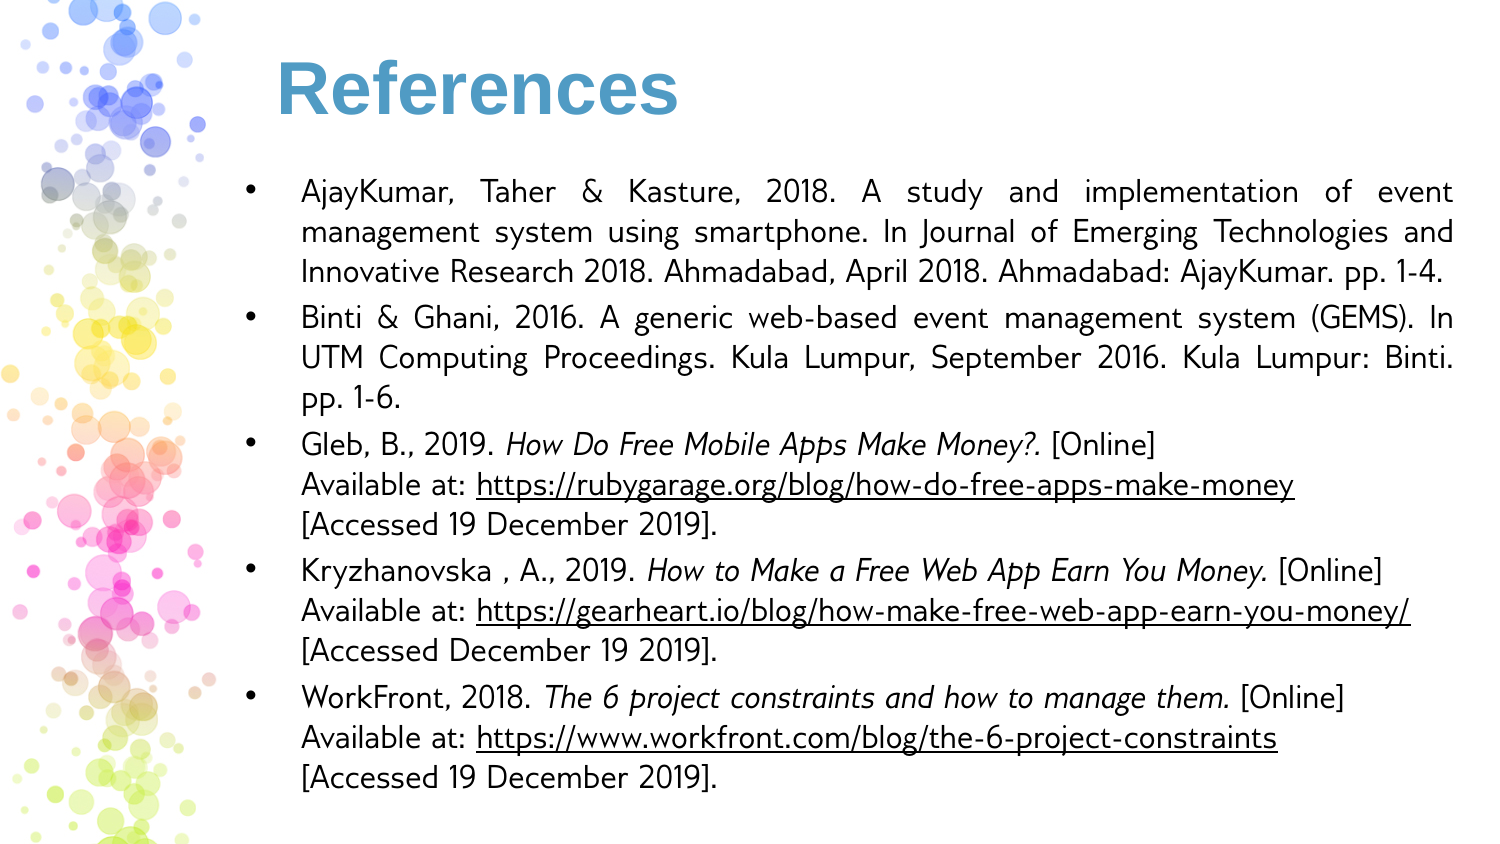

References
AjayKumar, Taher & Kasture, 2018. A study and implementation of event management system using smartphone. In Journal of Emerging Technologies and Innovative Research 2018. Ahmadabad, April 2018. Ahmadabad: AjayKumar. pp. 1-4.
Binti & Ghani, 2016. A generic web-based event management system (GEMS). In UTM Computing Proceedings. Kula Lumpur, September 2016. Kula Lumpur: Binti. pp. 1-6.
Gleb, B., 2019. How Do Free Mobile Apps Make Money?. [Online]
Available at: https://rubygarage.org/blog/how-do-free-apps-make-money
[Accessed 19 December 2019].
Kryzhanovska , A., 2019. How to Make a Free Web App Earn You Money. [Online]
Available at: https://gearheart.io/blog/how-make-free-web-app-earn-you-money/
[Accessed December 19 2019].
WorkFront, 2018. The 6 project constraints and how to manage them. [Online]
Available at: https://www.workfront.com/blog/the-6-project-constraints
[Accessed 19 December 2019].